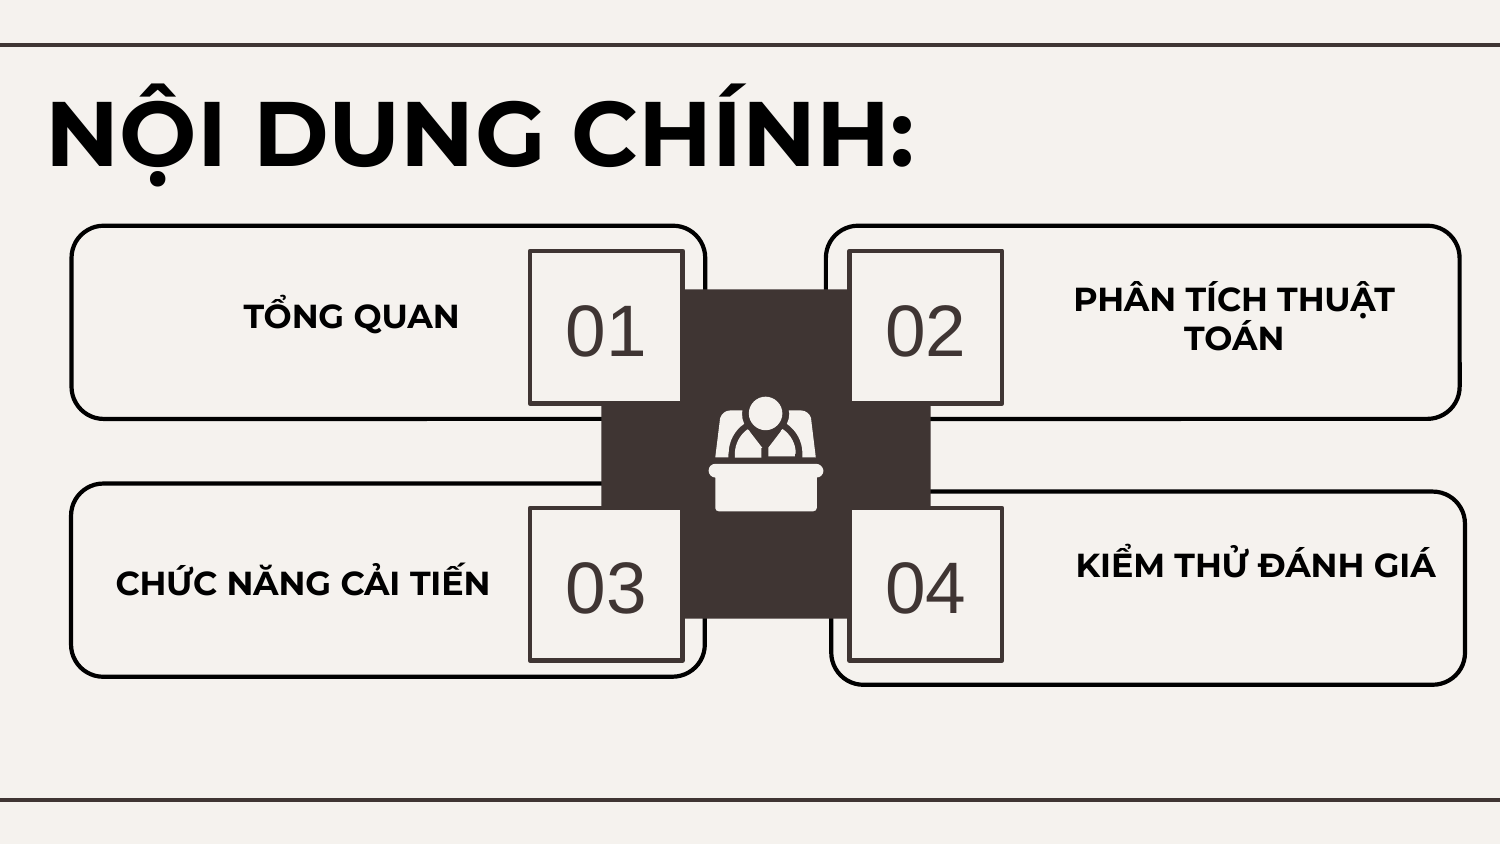

NỘI DUNG CHÍNH:

01

02

03

04
PHÂN TÍCH THUẬT TOÁN
TỔNG QUAN

KIỂM THỬ ĐÁNH GIÁ
CHỨC NĂNG CẢI TIẾN